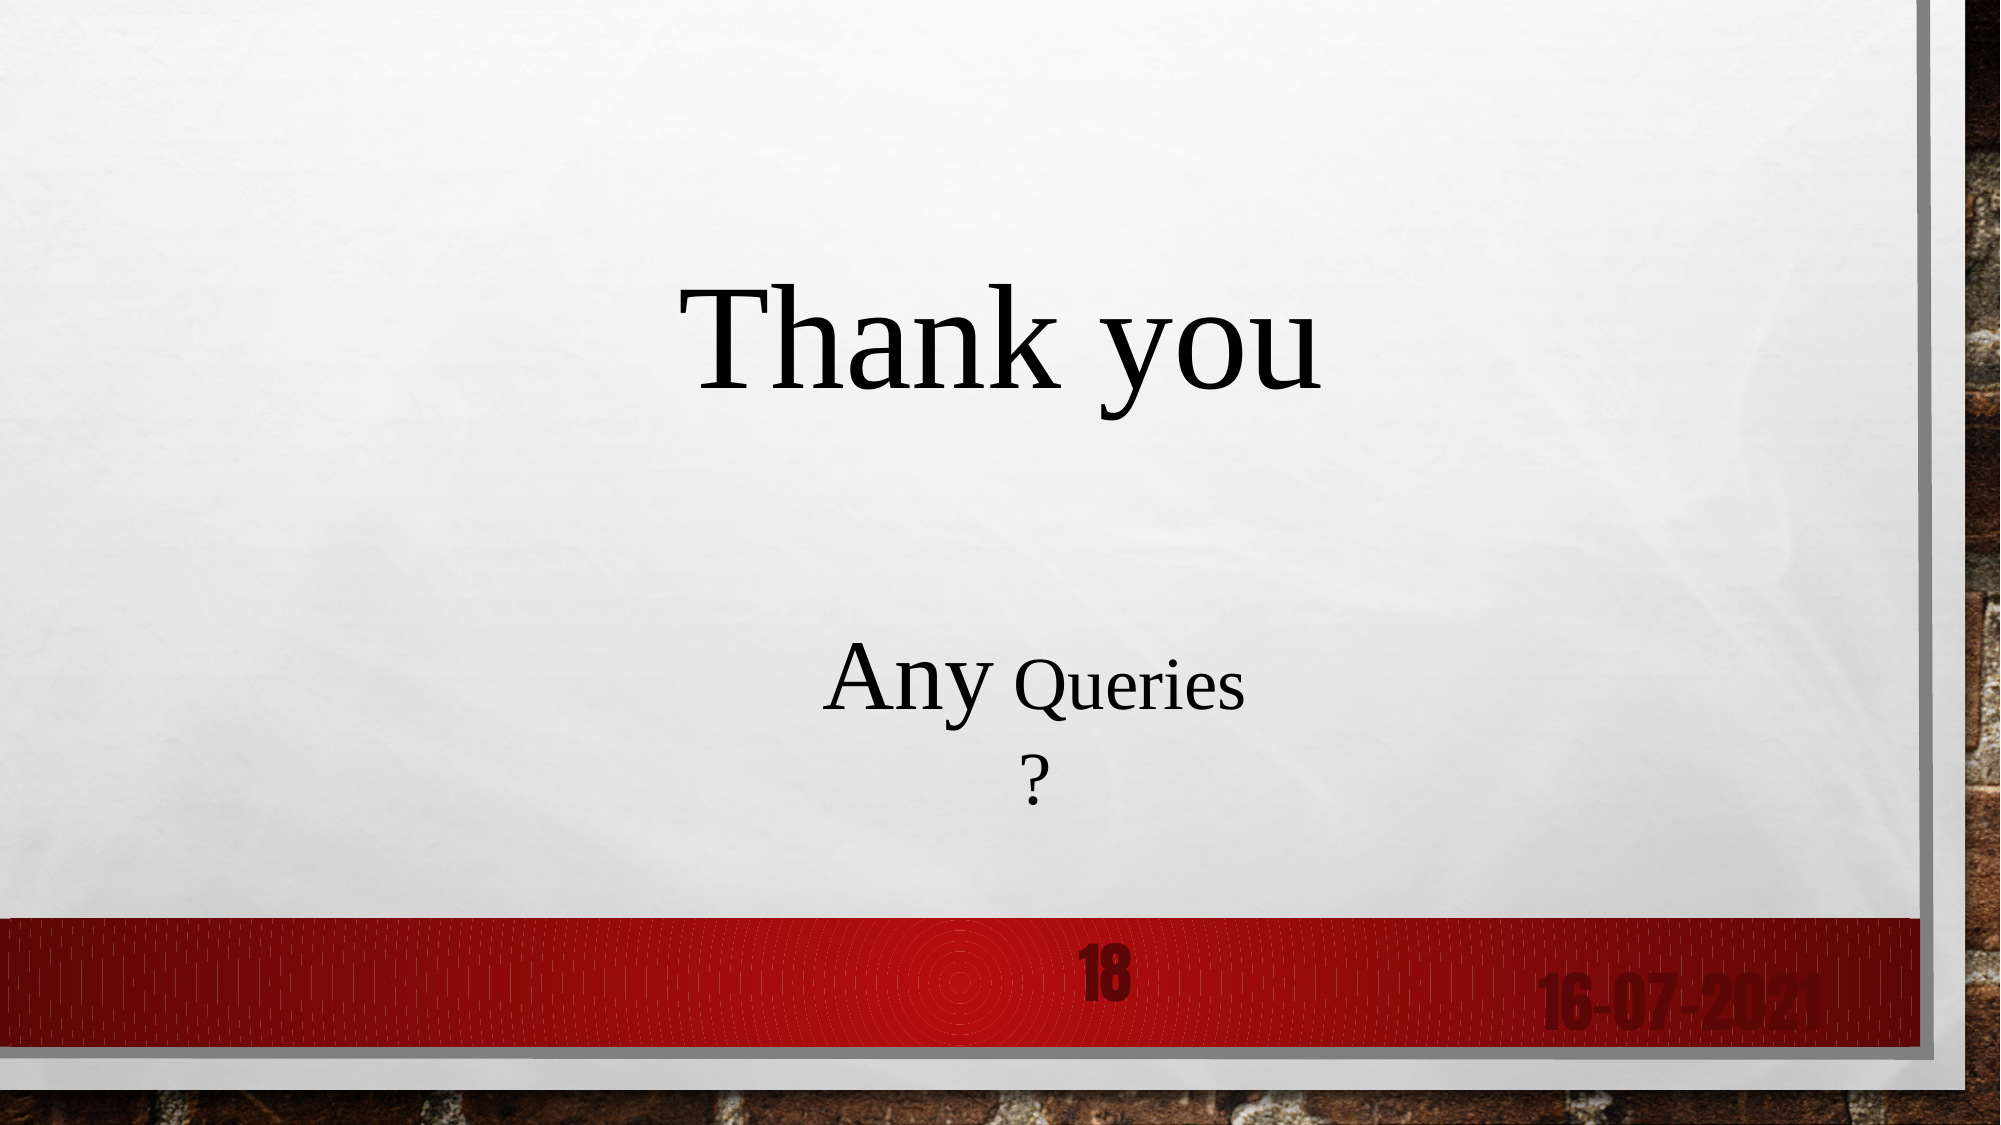

Thank you
Any Queries
?
18
16-07-2021